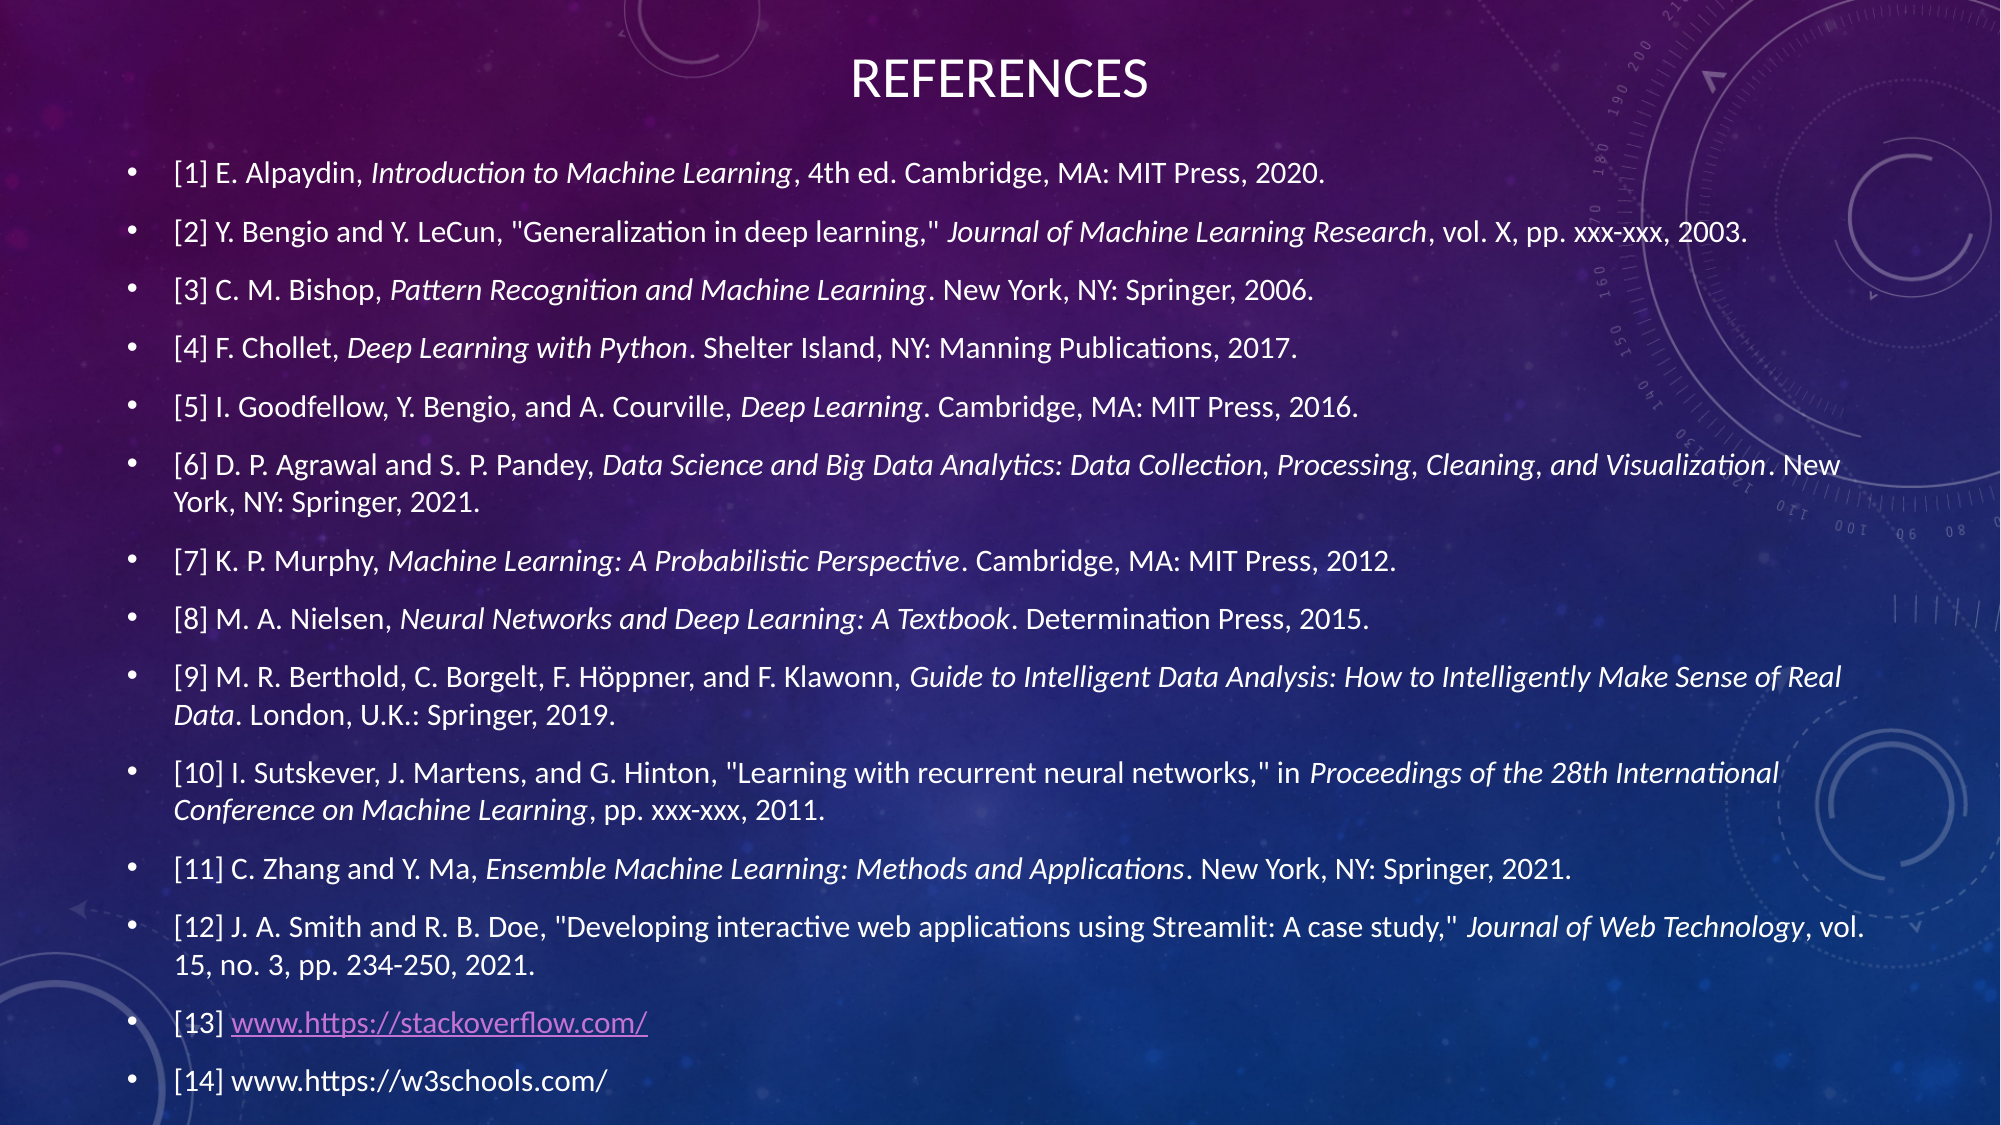

# References
[1] E. Alpaydin, Introduction to Machine Learning, 4th ed. Cambridge, MA: MIT Press, 2020.
[2] Y. Bengio and Y. LeCun, "Generalization in deep learning," Journal of Machine Learning Research, vol. X, pp. xxx-xxx, 2003.
[3] C. M. Bishop, Pattern Recognition and Machine Learning. New York, NY: Springer, 2006.
[4] F. Chollet, Deep Learning with Python. Shelter Island, NY: Manning Publications, 2017.
[5] I. Goodfellow, Y. Bengio, and A. Courville, Deep Learning. Cambridge, MA: MIT Press, 2016.
[6] D. P. Agrawal and S. P. Pandey, Data Science and Big Data Analytics: Data Collection, Processing, Cleaning, and Visualization. New York, NY: Springer, 2021.
[7] K. P. Murphy, Machine Learning: A Probabilistic Perspective. Cambridge, MA: MIT Press, 2012.
[8] M. A. Nielsen, Neural Networks and Deep Learning: A Textbook. Determination Press, 2015.
[9] M. R. Berthold, C. Borgelt, F. Höppner, and F. Klawonn, Guide to Intelligent Data Analysis: How to Intelligently Make Sense of Real Data. London, U.K.: Springer, 2019.
[10] I. Sutskever, J. Martens, and G. Hinton, "Learning with recurrent neural networks," in Proceedings of the 28th International Conference on Machine Learning, pp. xxx-xxx, 2011.
[11] C. Zhang and Y. Ma, Ensemble Machine Learning: Methods and Applications. New York, NY: Springer, 2021.
[12] J. A. Smith and R. B. Doe, "Developing interactive web applications using Streamlit: A case study," Journal of Web Technology, vol. 15, no. 3, pp. 234-250, 2021.
[13] www.https://stackoverflow.com/
[14] www.https://w3schools.com/